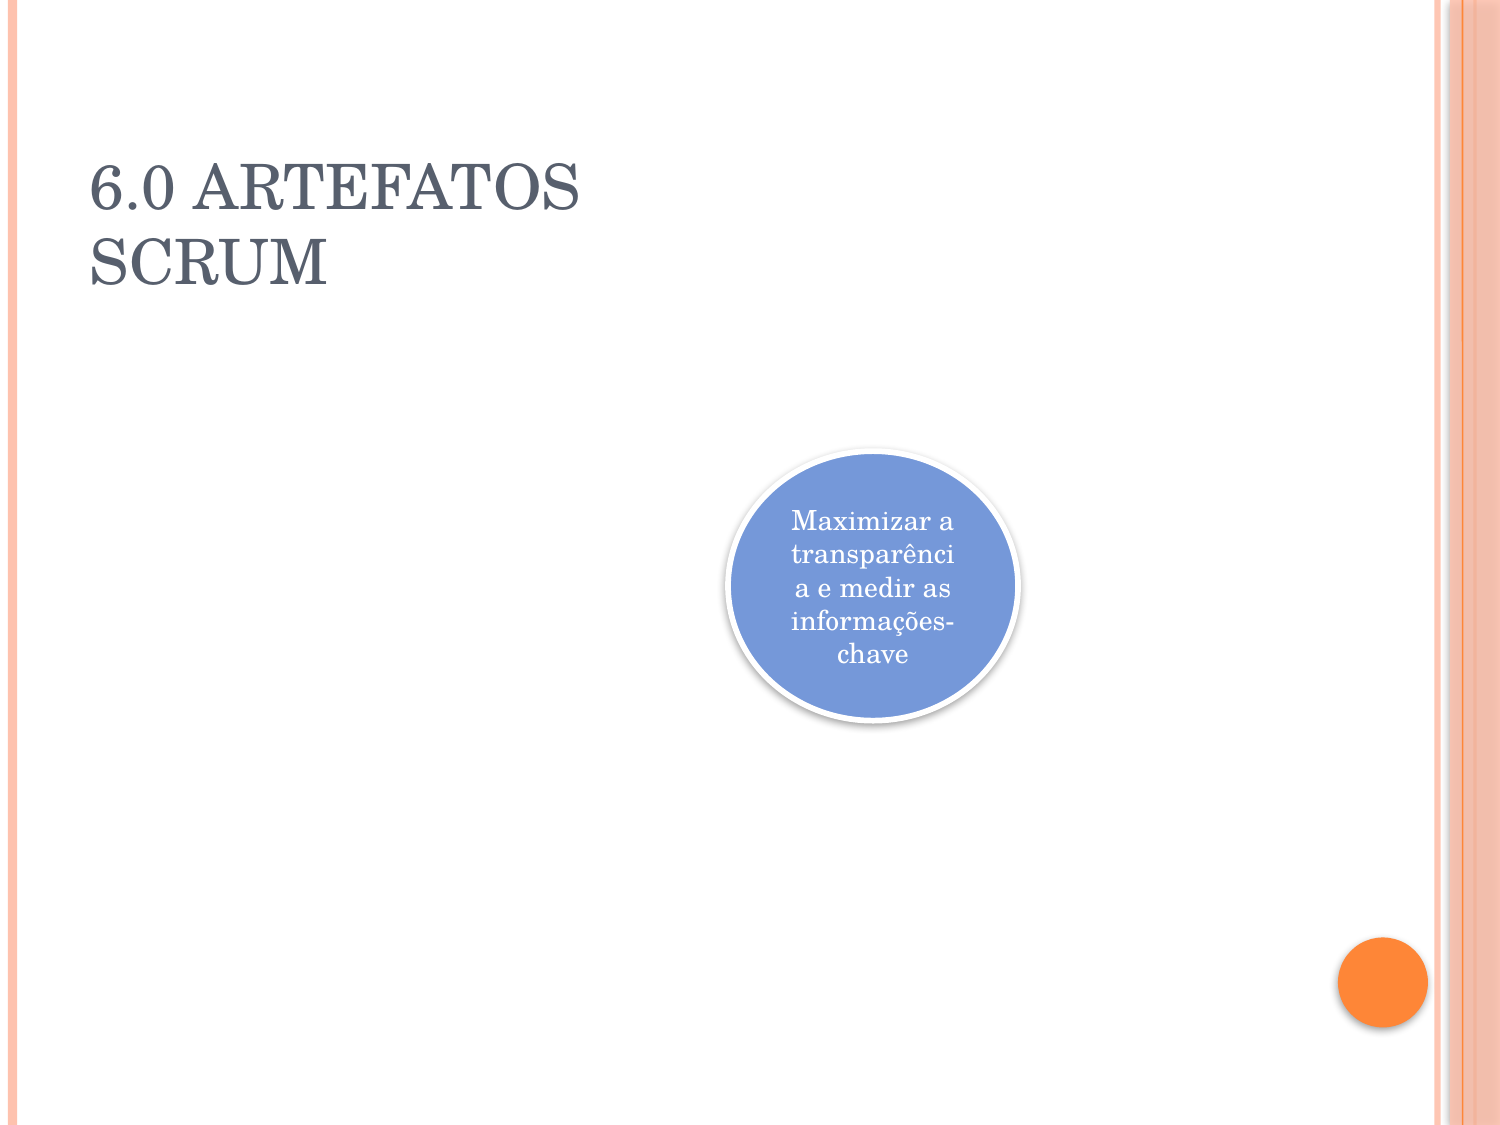

# 6.0 artefatos Scrum
Maximizar a transparência e medir as informações-chave